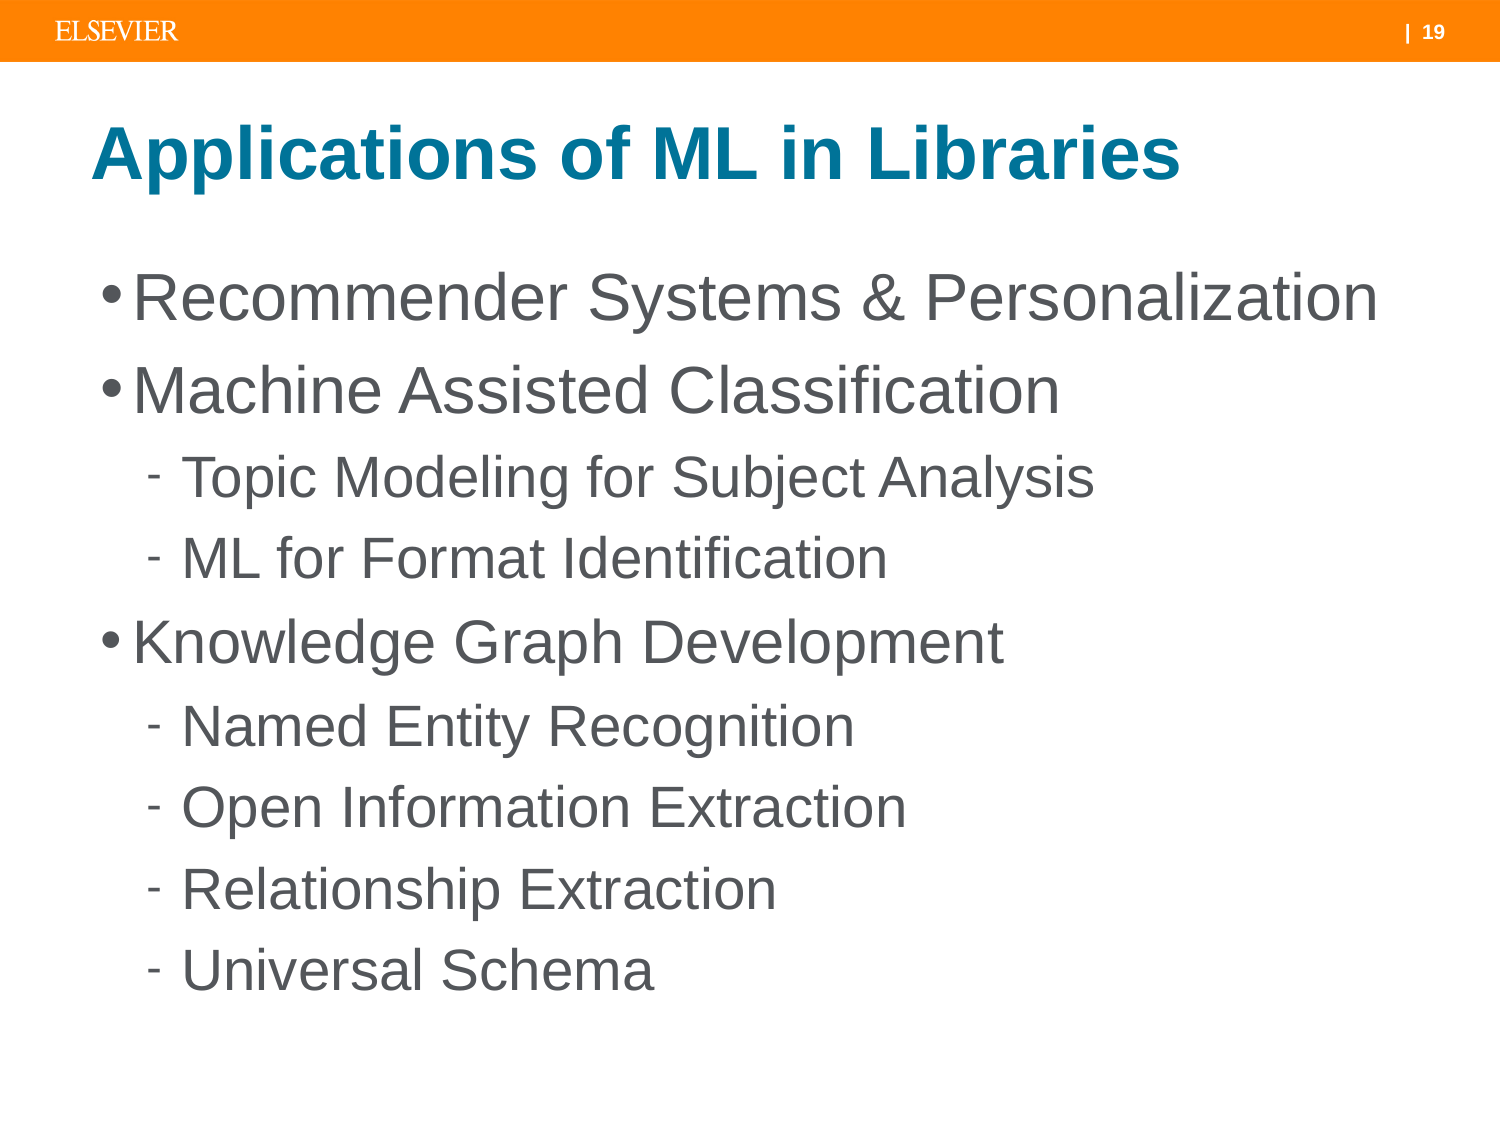

# Applications of ML in Libraries
Recommender Systems & Personalization
Machine Assisted Classification
Topic Modeling for Subject Analysis
ML for Format Identification
Knowledge Graph Development
Named Entity Recognition
Open Information Extraction
Relationship Extraction
Universal Schema